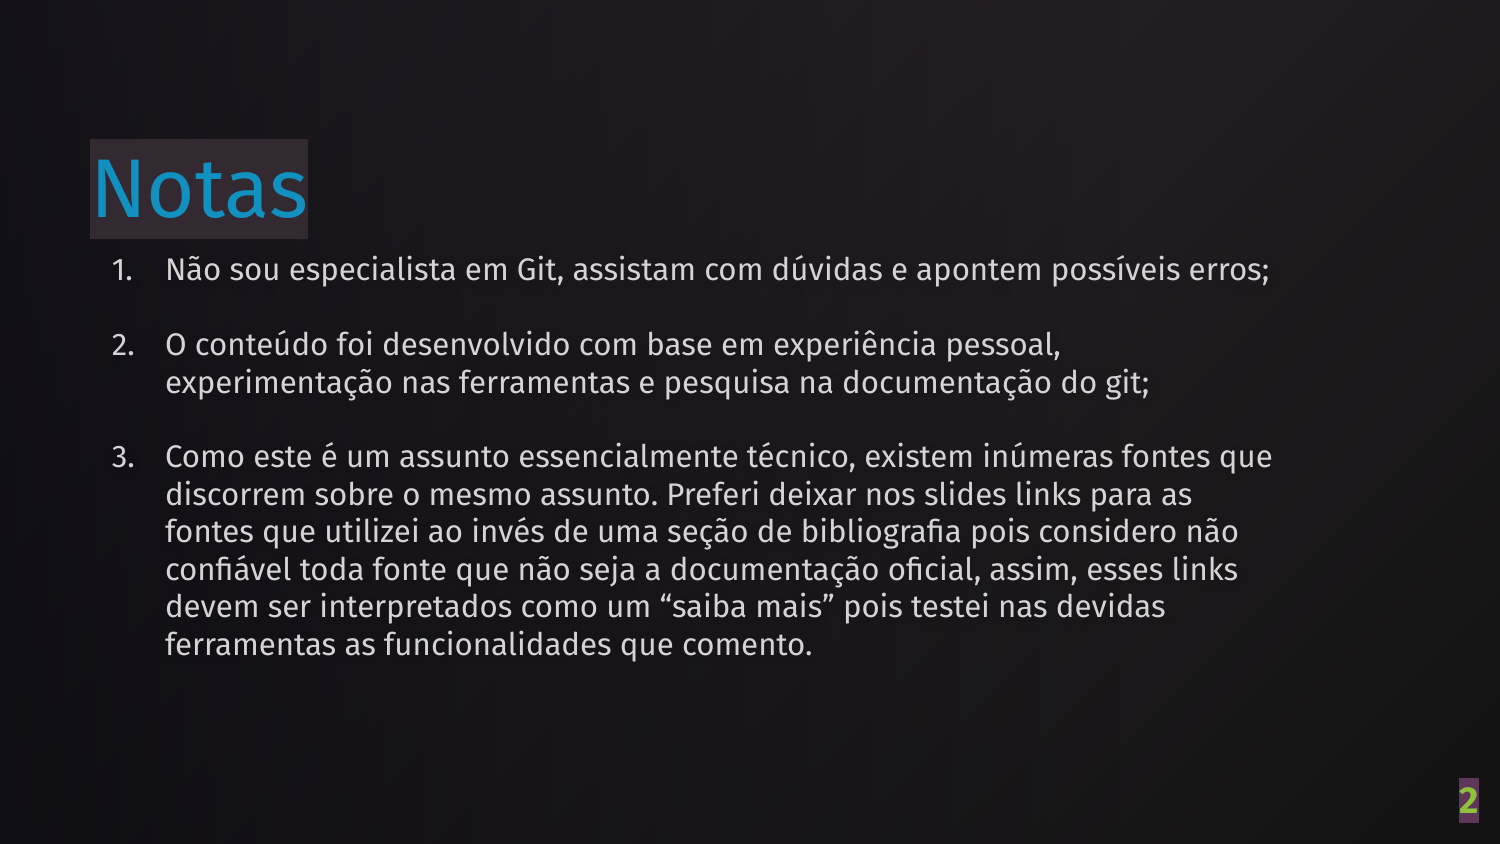

# Notas
Não sou especialista em Git, assistam com dúvidas e apontem possíveis erros;

O conteúdo foi desenvolvido com base em experiência pessoal, experimentação nas ferramentas e pesquisa na documentação do git;

Como este é um assunto essencialmente técnico, existem inúmeras fontes que discorrem sobre o mesmo assunto. Preferi deixar nos slides links para as fontes que utilizei ao invés de uma seção de bibliografia pois considero não confiável toda fonte que não seja a documentação oficial, assim, esses links devem ser interpretados como um “saiba mais” pois testei nas devidas ferramentas as funcionalidades que comento.
2